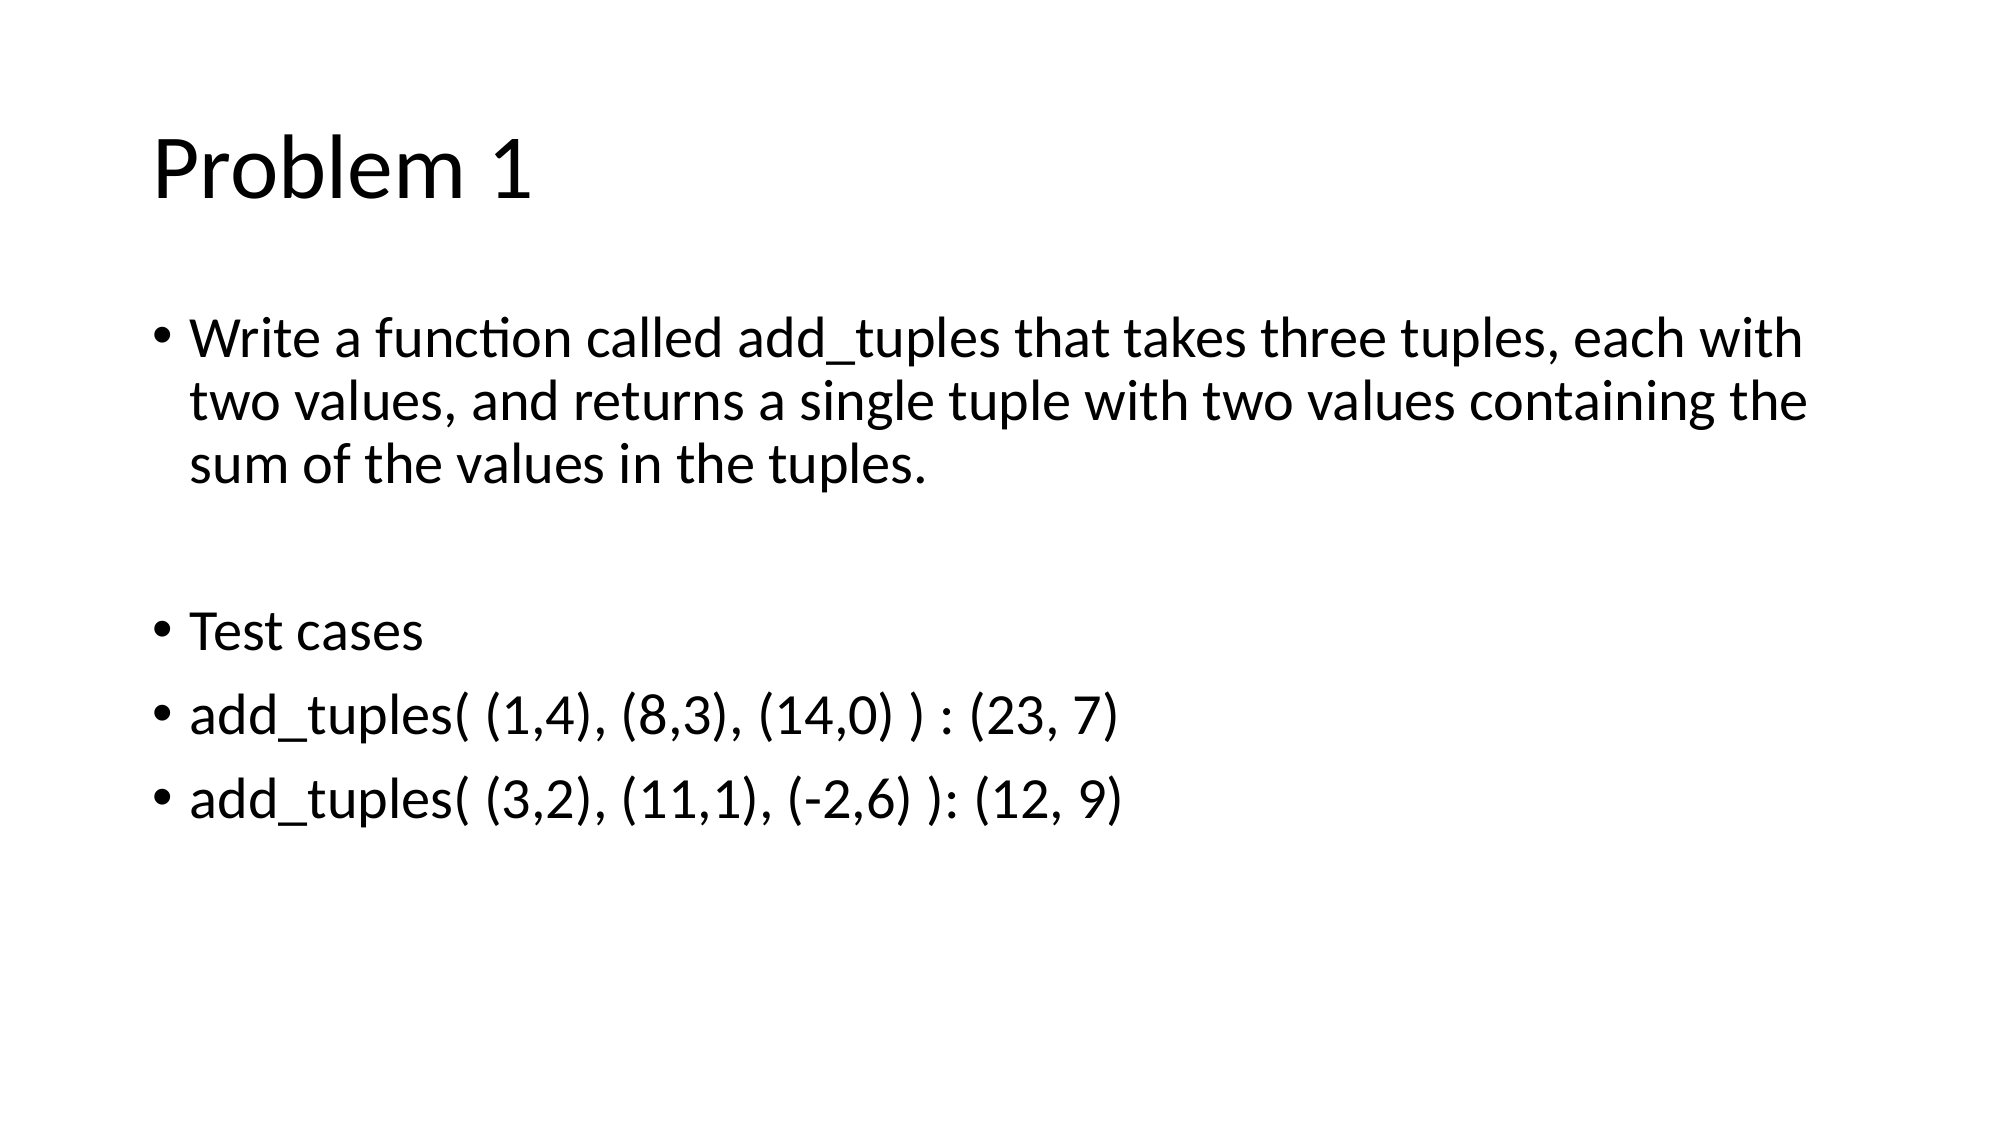

# Problem 1
Write a function called add_tuples that takes three tuples, each with two values, and returns a single tuple with two values containing the sum of the values in the tuples.

Test cases
add_tuples( (1,4), (8,3), (14,0) ) : (23, 7)
add_tuples( (3,2), (11,1), (-2,6) ): (12, 9)